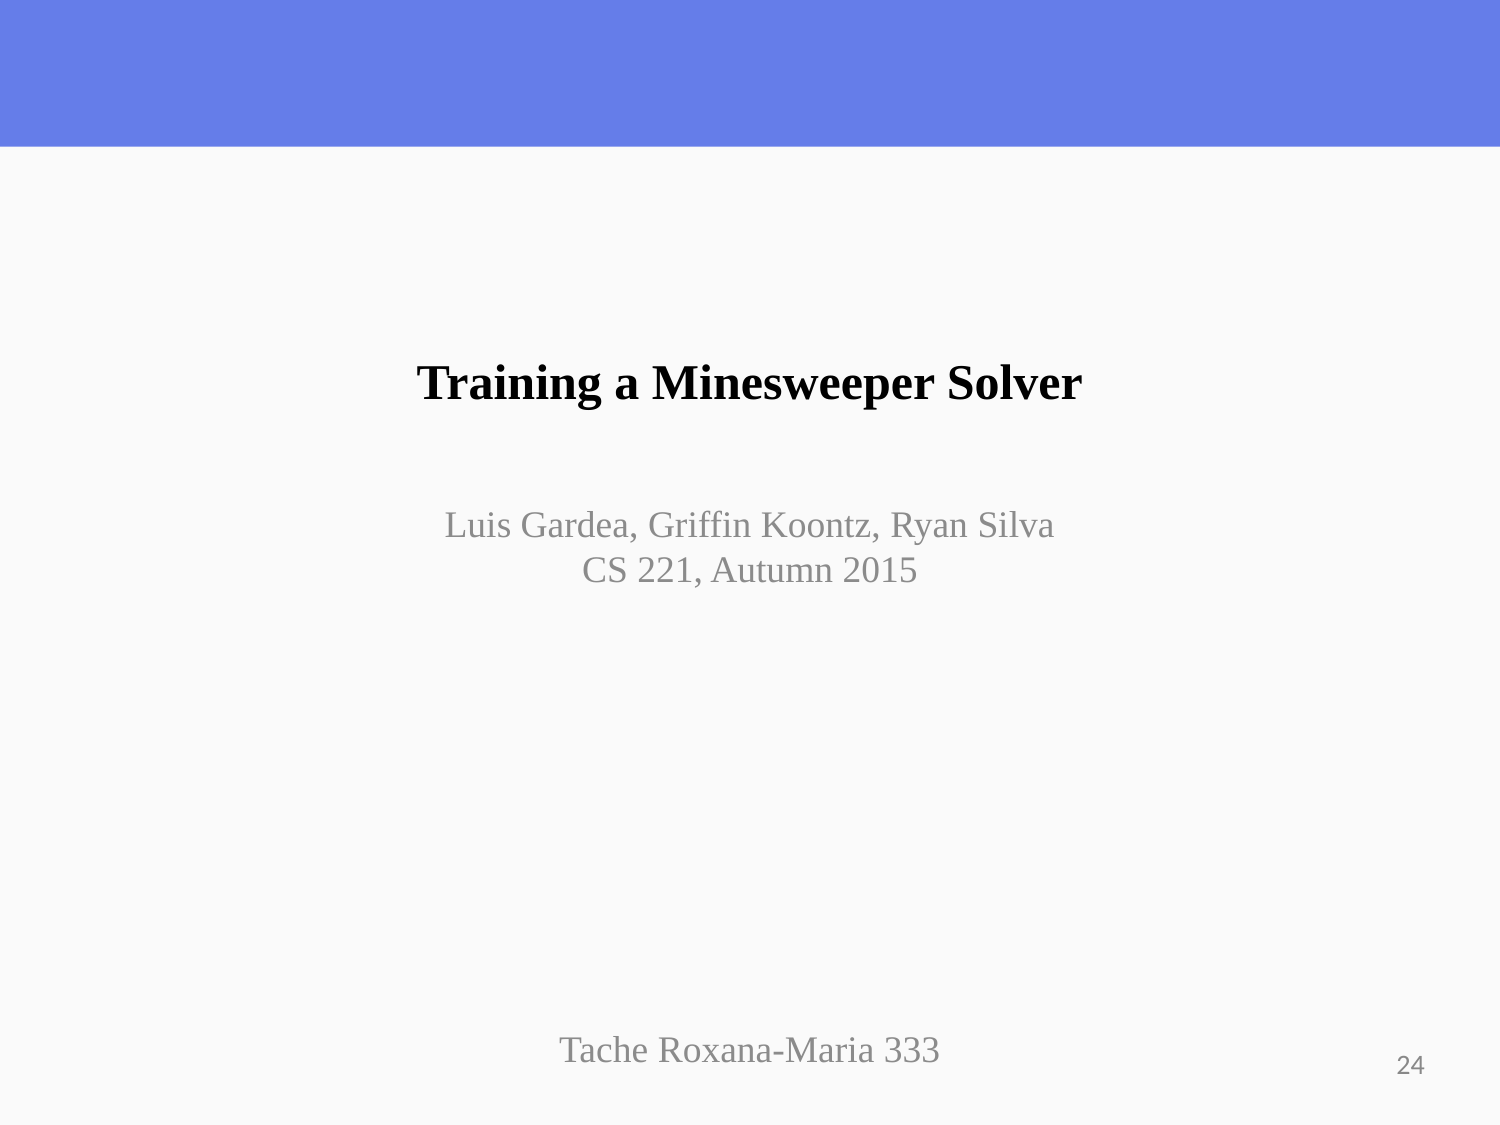

# Training a Minesweeper Solver
Luis Gardea, Griffin Koontz, Ryan Silva
CS 221, Autumn 2015
Tache Roxana-Maria 333
24